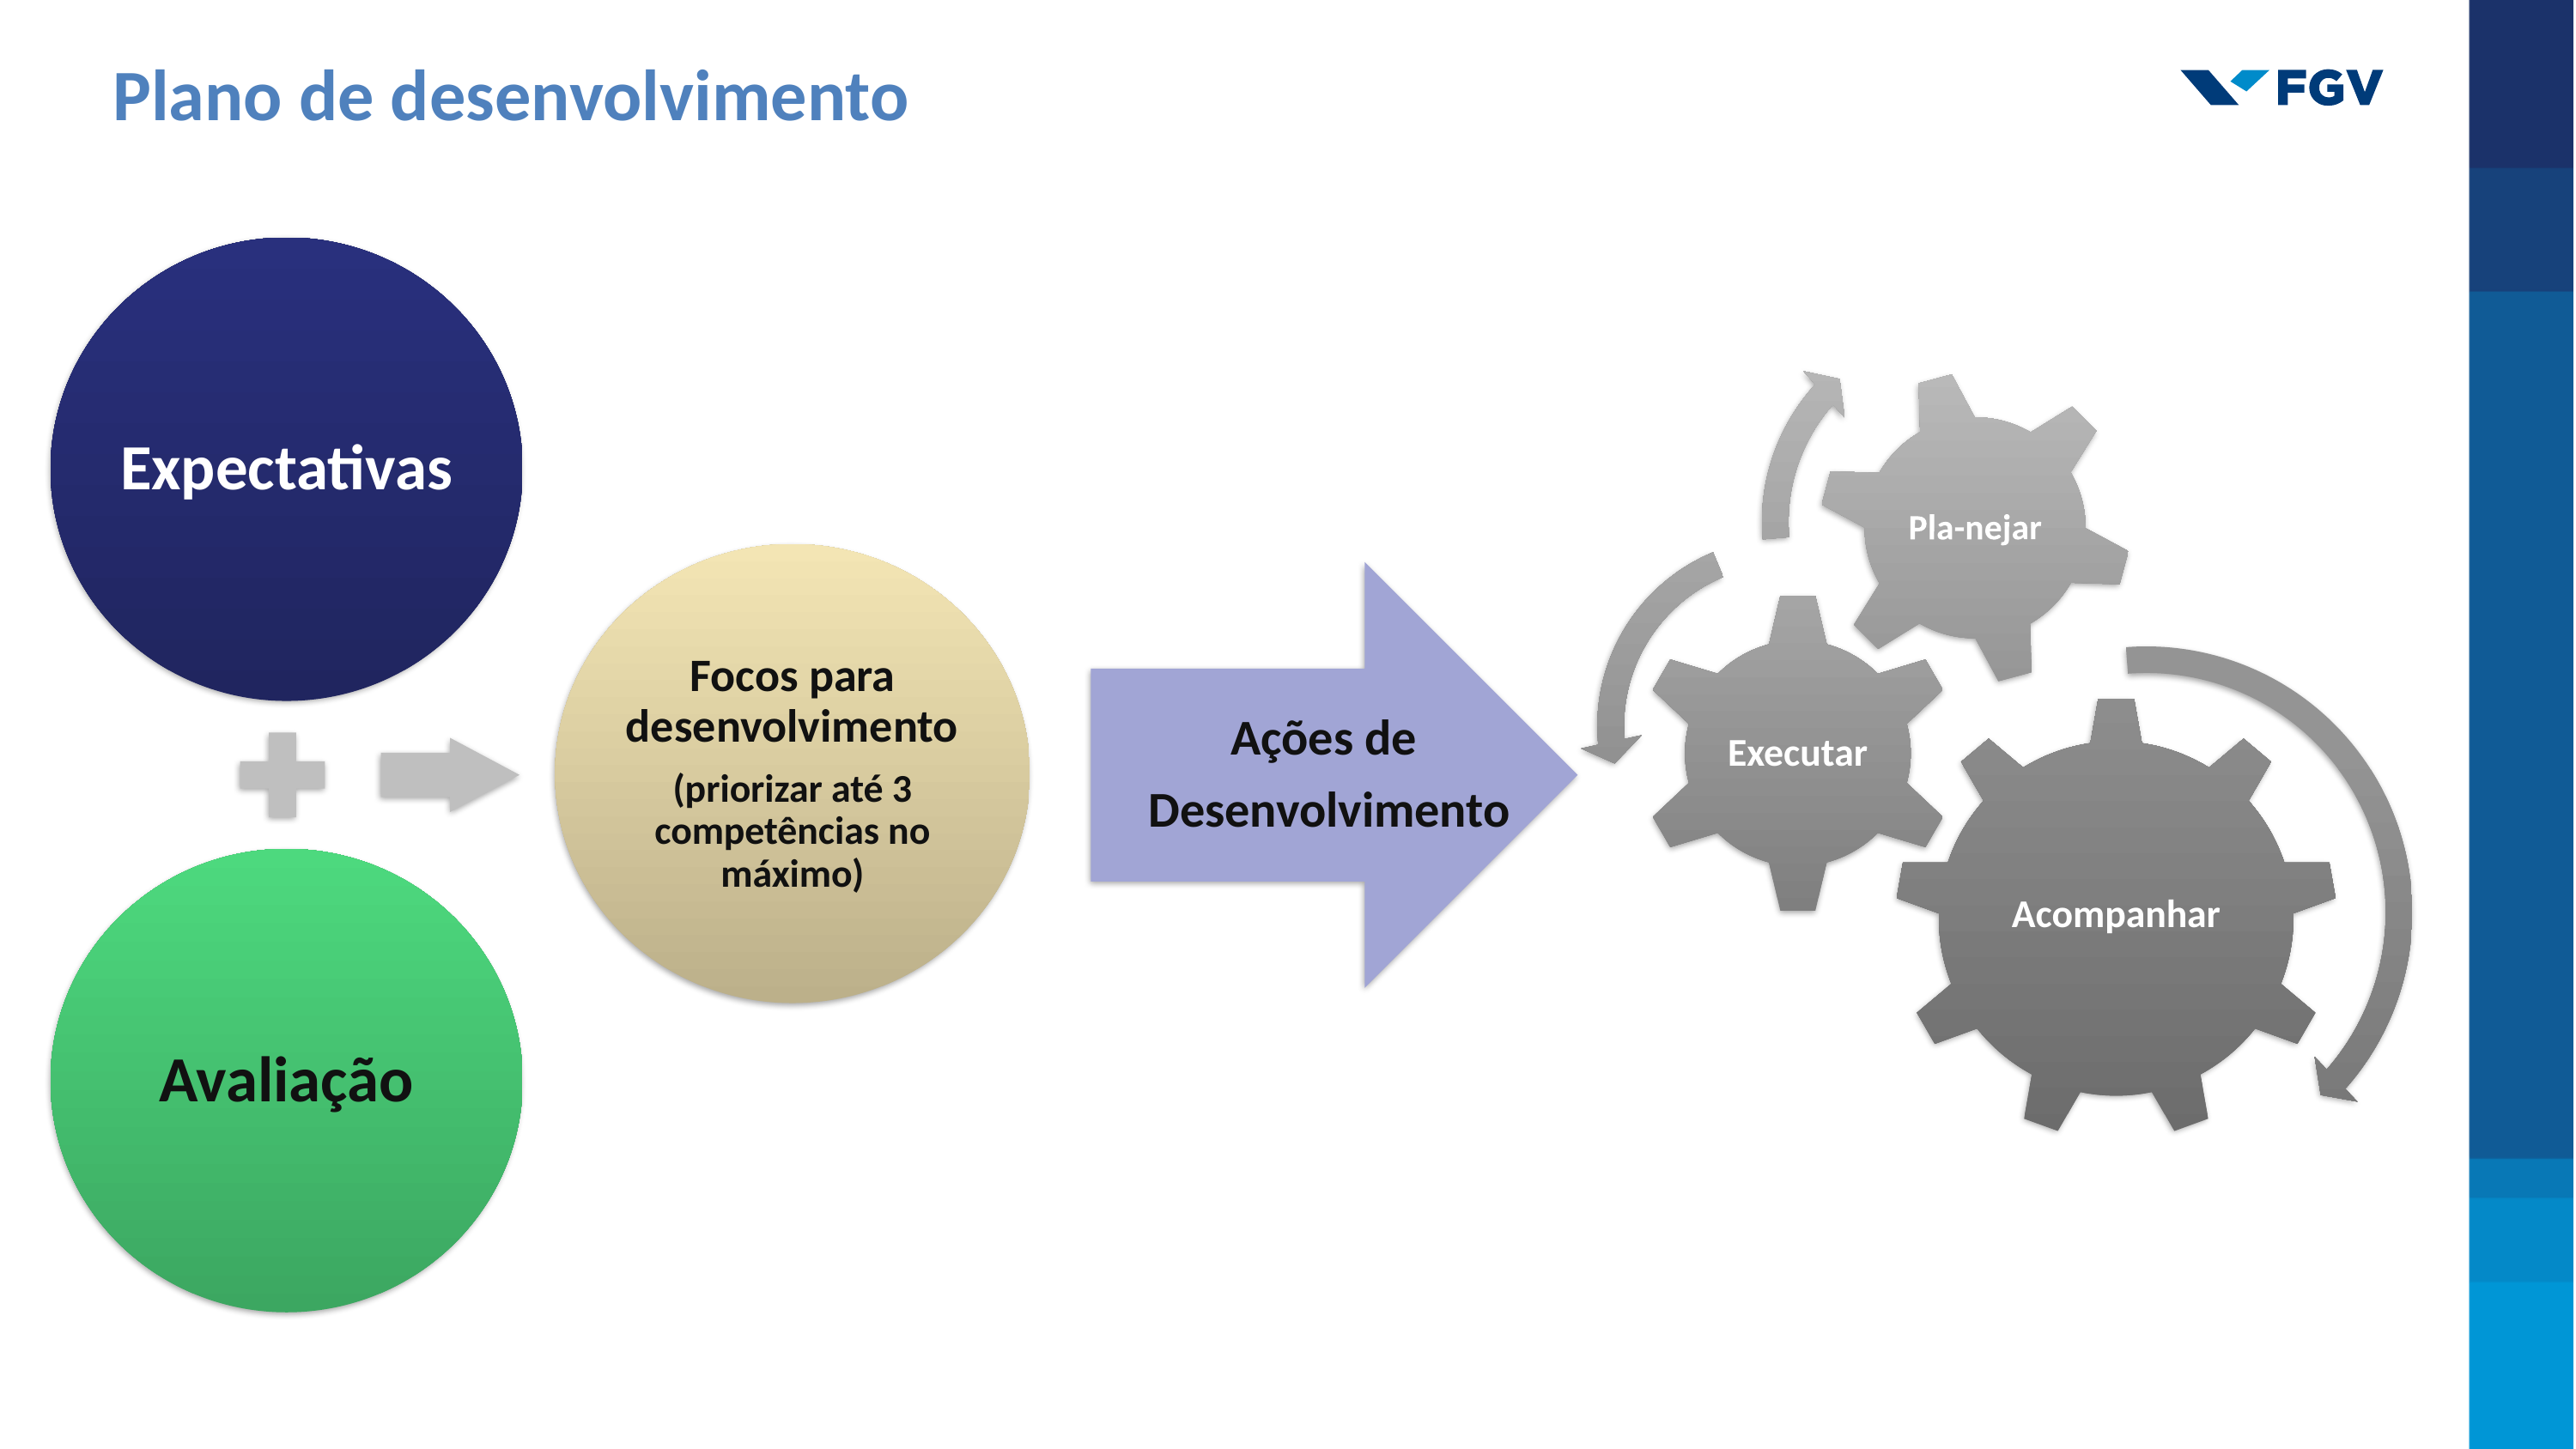

# Plano de desenvolvimento
Expectativas
Acompanhar
Executar
Pla-nejar
Focos para desenvolvimento
(priorizar até 3 competências no máximo)
Ações de
Desenvolvimento

Avaliação